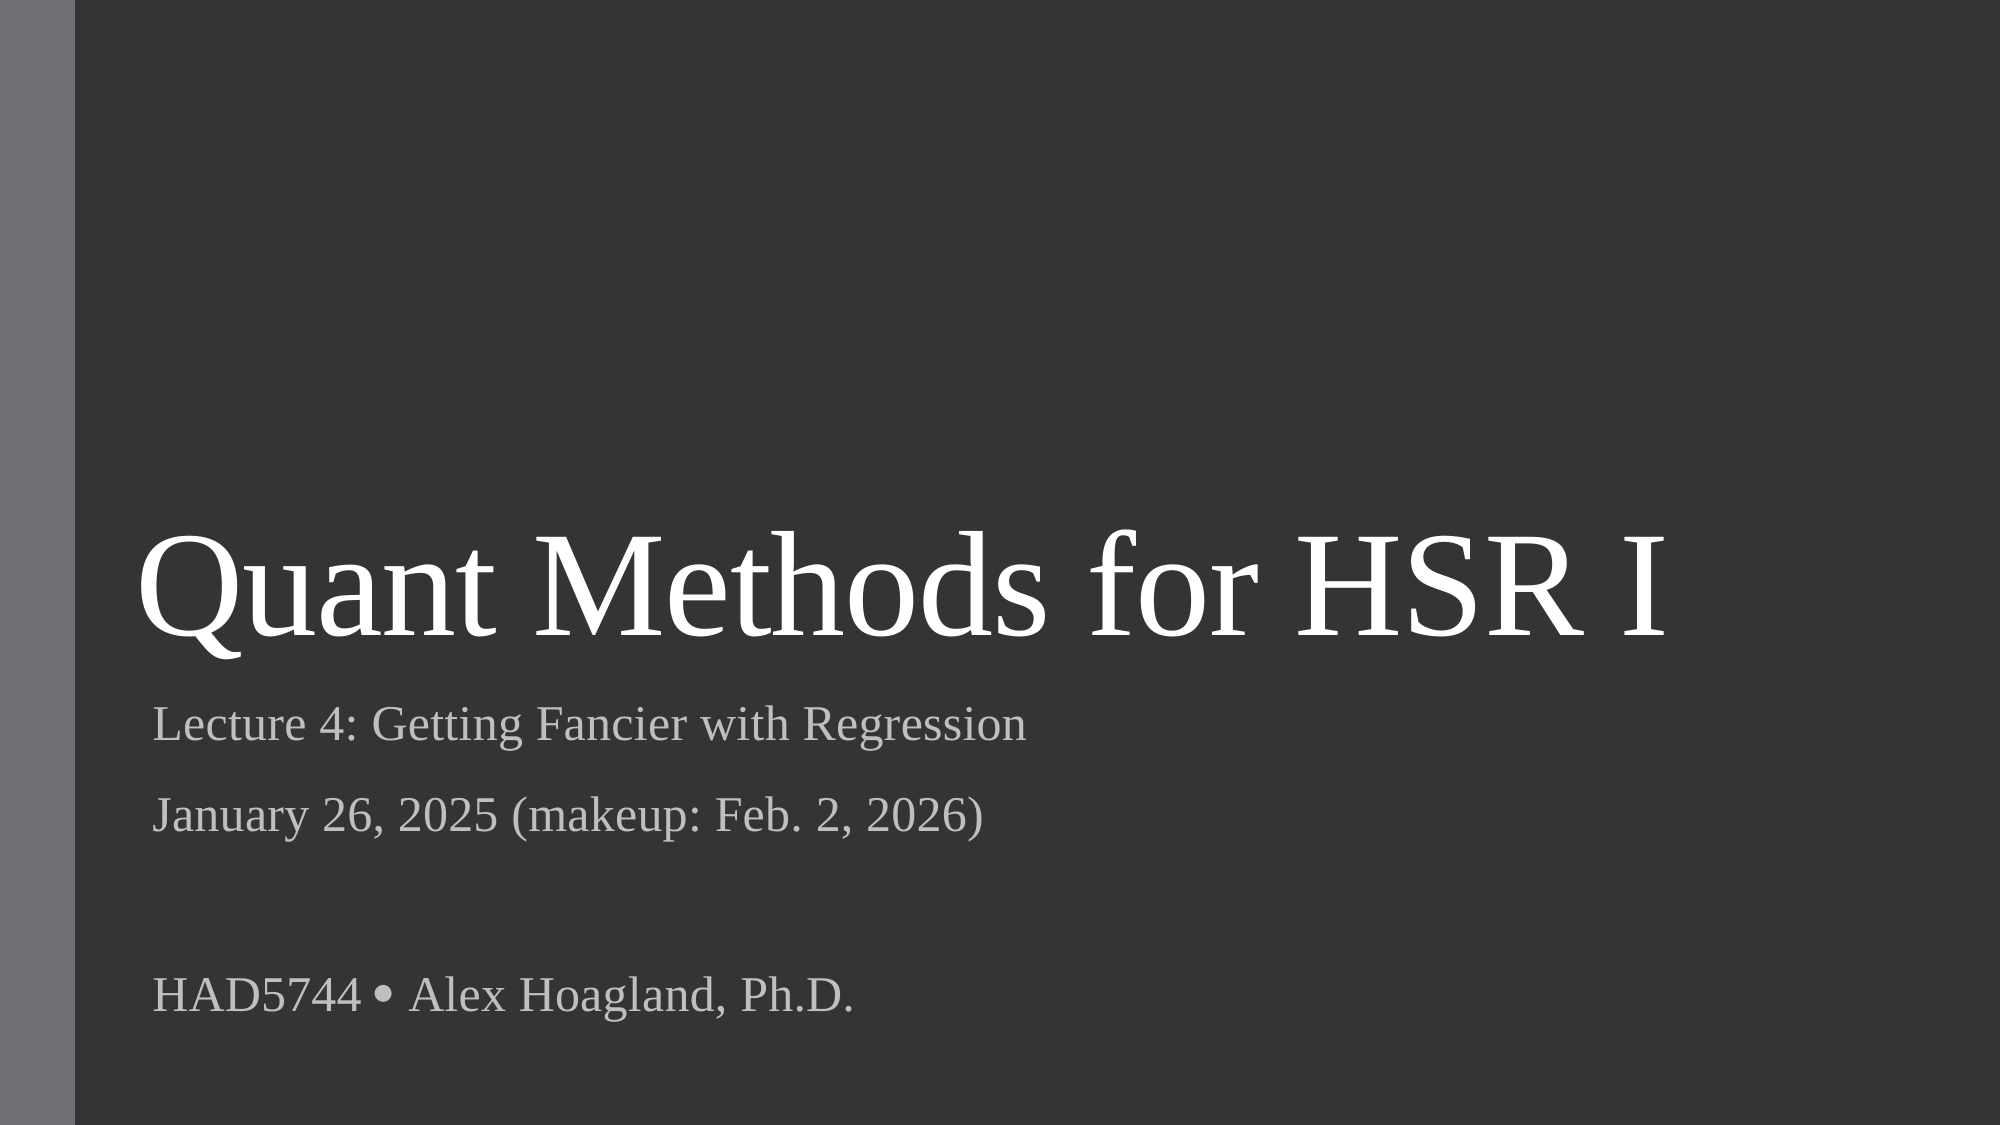

# Quant Methods for HSR I
Lecture 4: Getting Fancier with Regression
January 26, 2025 (makeup: Feb. 2, 2026)

HAD5744 • Alex Hoagland, Ph.D.